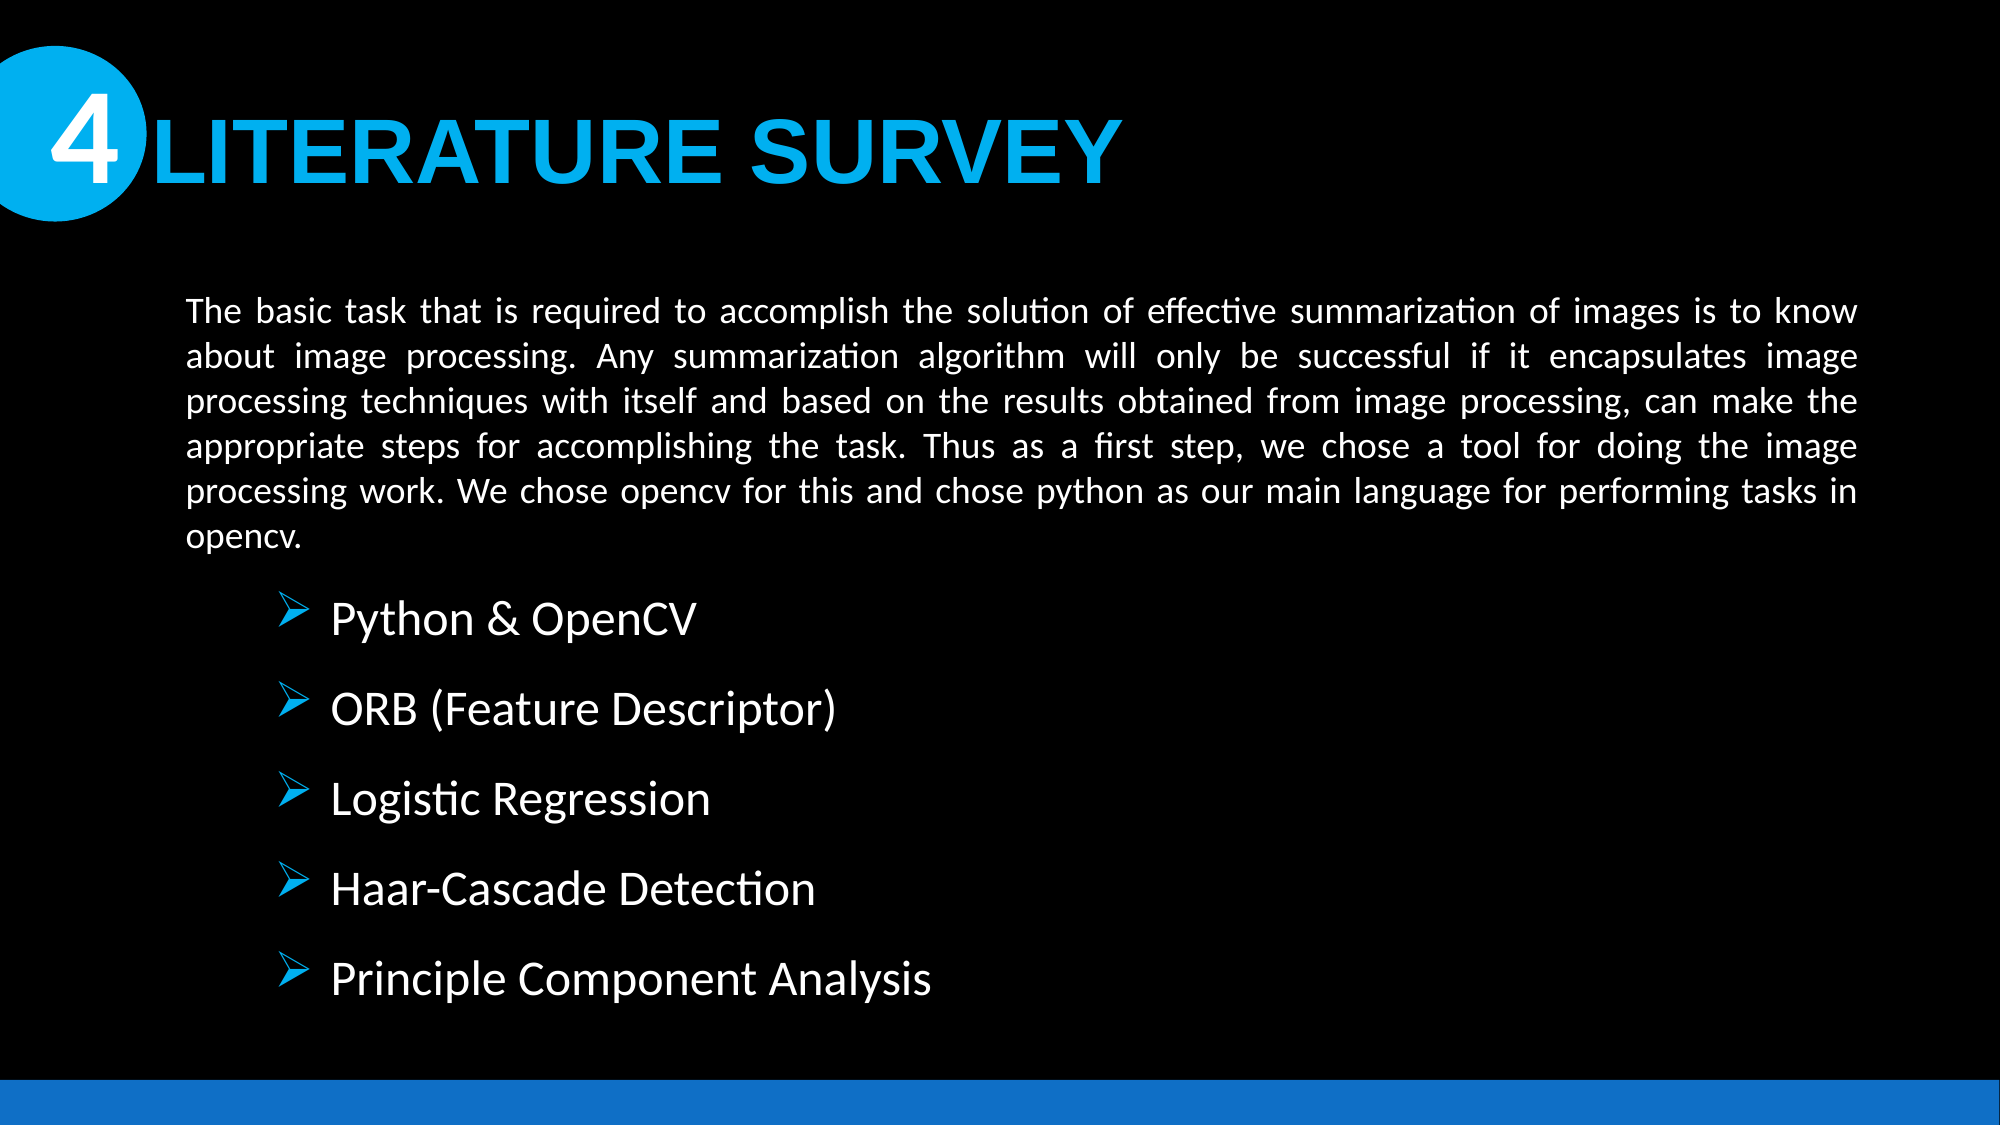

# 4 LITERATURE SURVEY
The basic task that is required to accomplish the solution of effective summarization of images is to know about image processing. Any summarization algorithm will only be successful if it encapsulates image processing techniques with itself and based on the results obtained from image processing, can make the appropriate steps for accomplishing the task. Thus as a first step, we chose a tool for doing the image processing work. We chose opencv for this and chose python as our main language for performing tasks in opencv.
Python & OpenCV
ORB (Feature Descriptor)
Logistic Regression
Haar-Cascade Detection
Principle Component Analysis